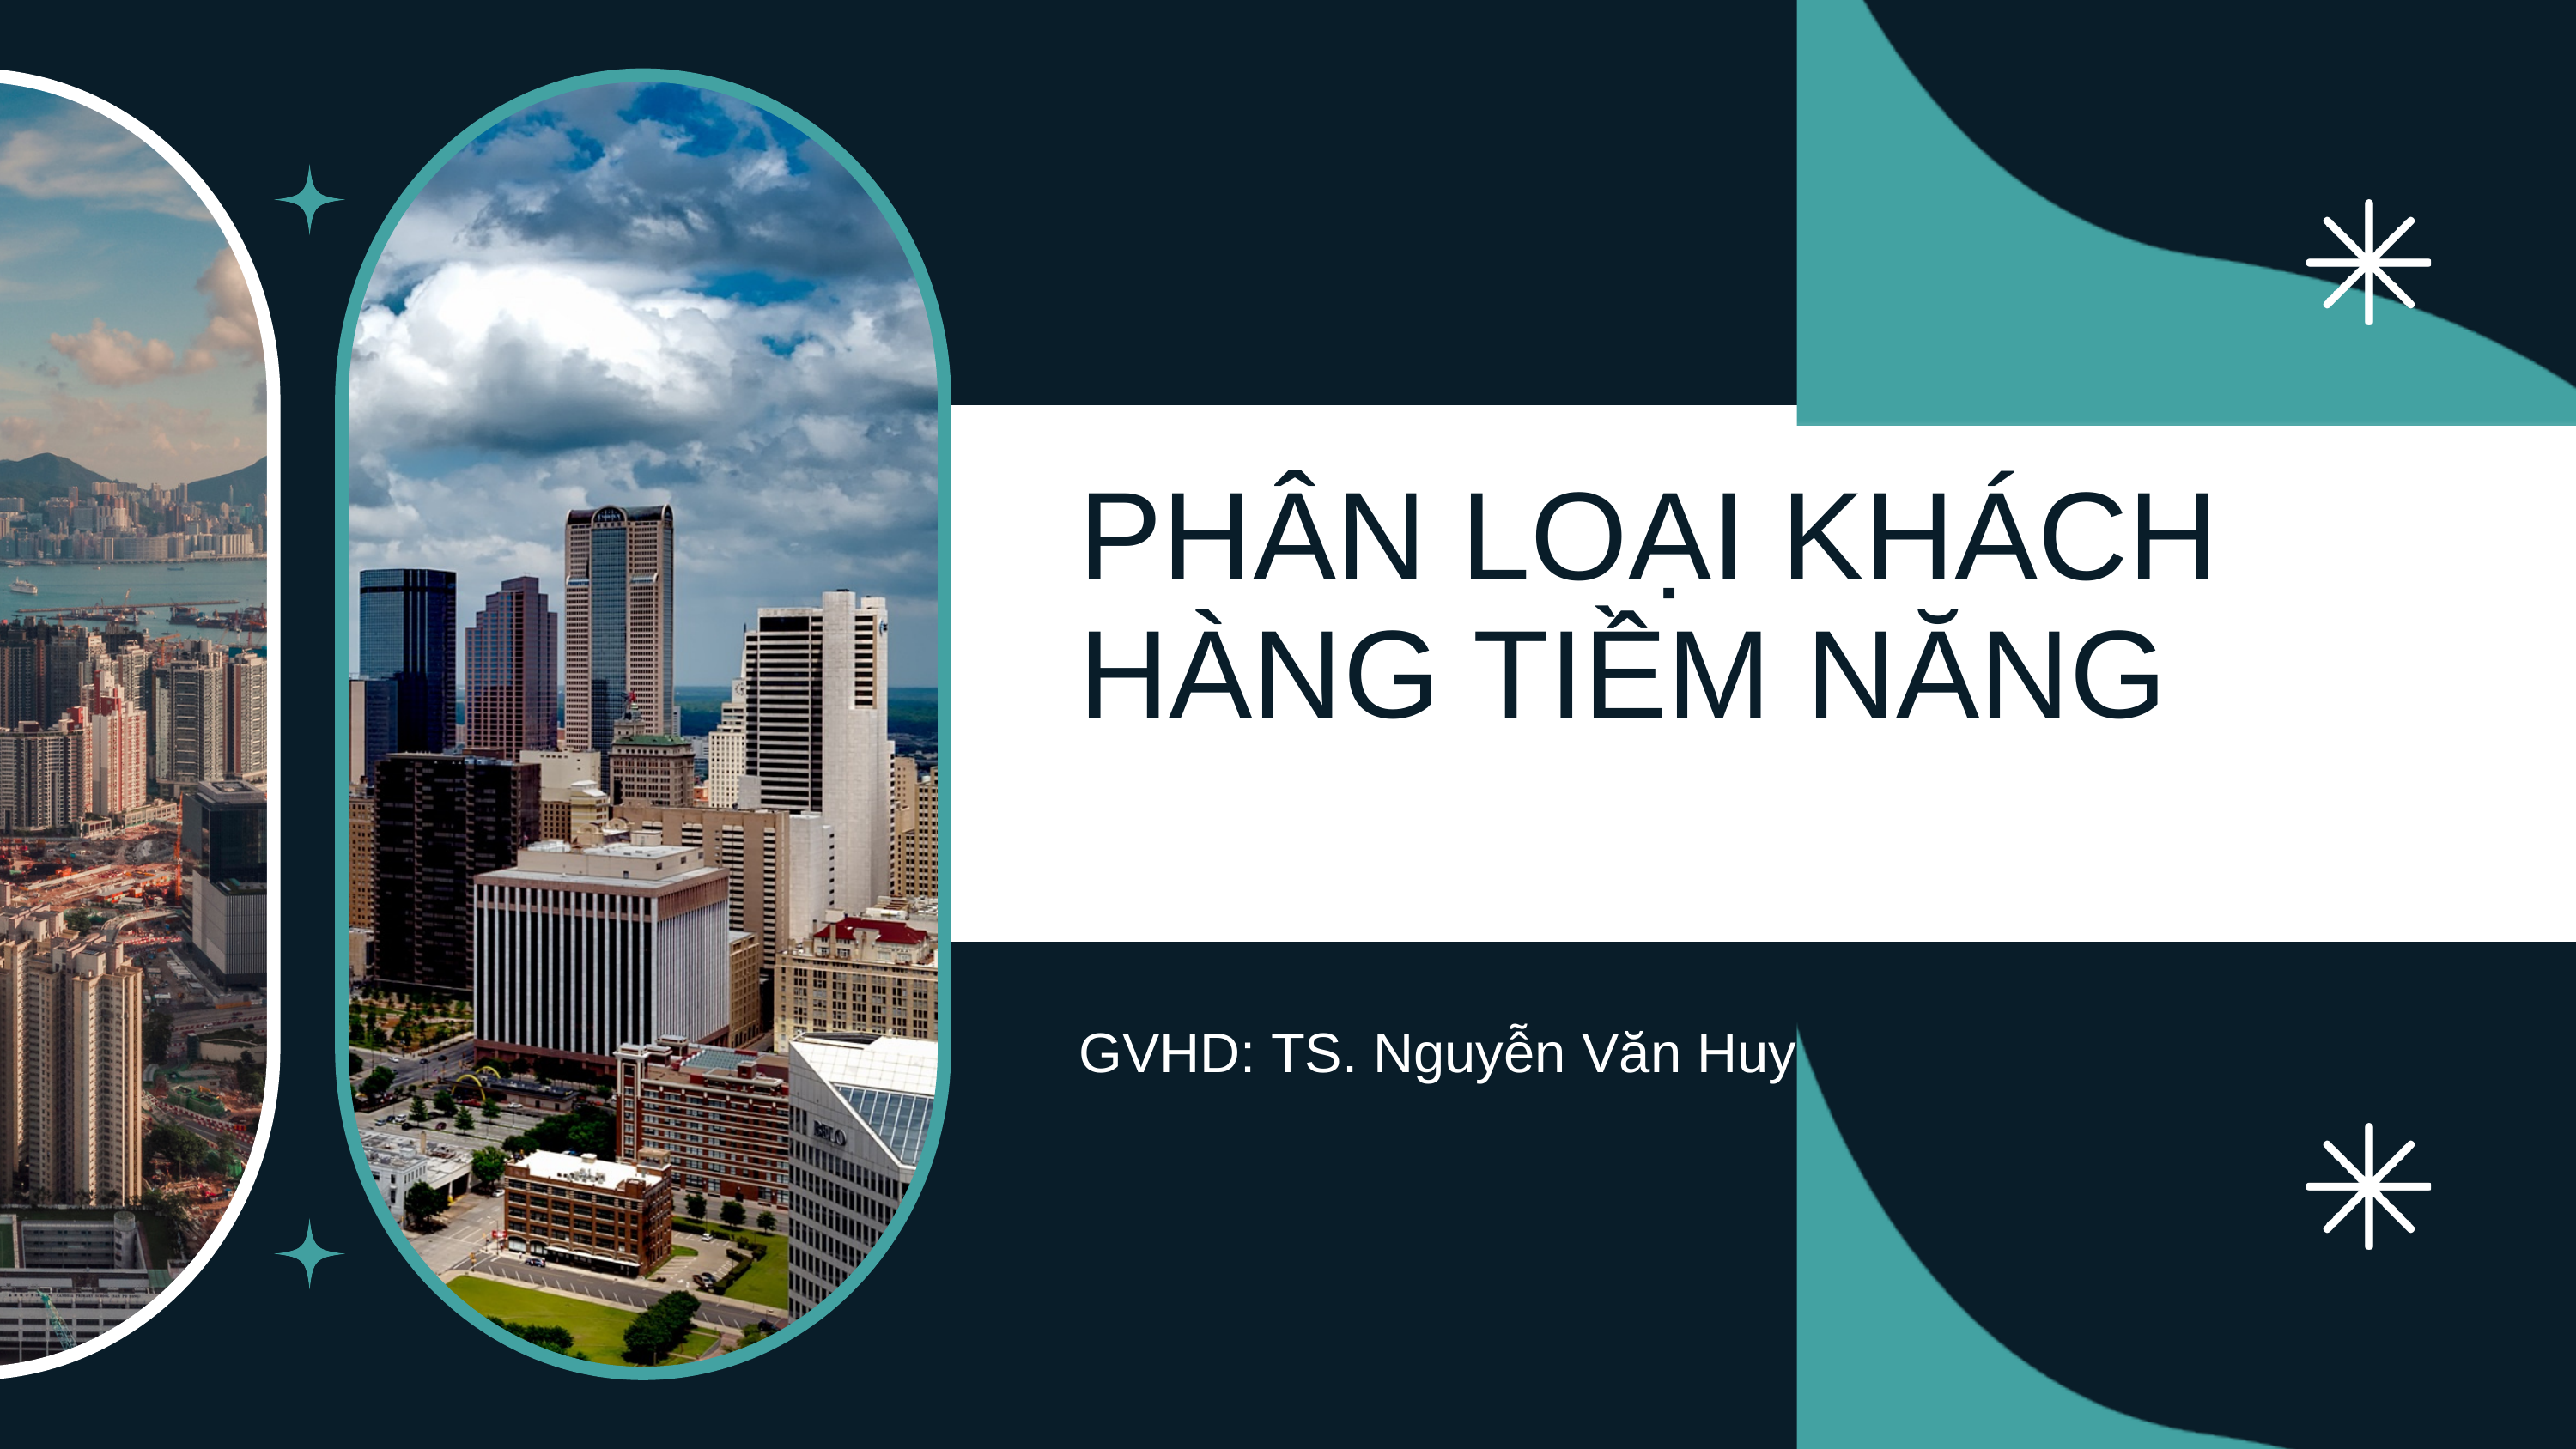

PHÂN LOẠI KHÁCH HÀNG TIỀM NĂNG
GVHD: TS. Nguyễn Văn Huy